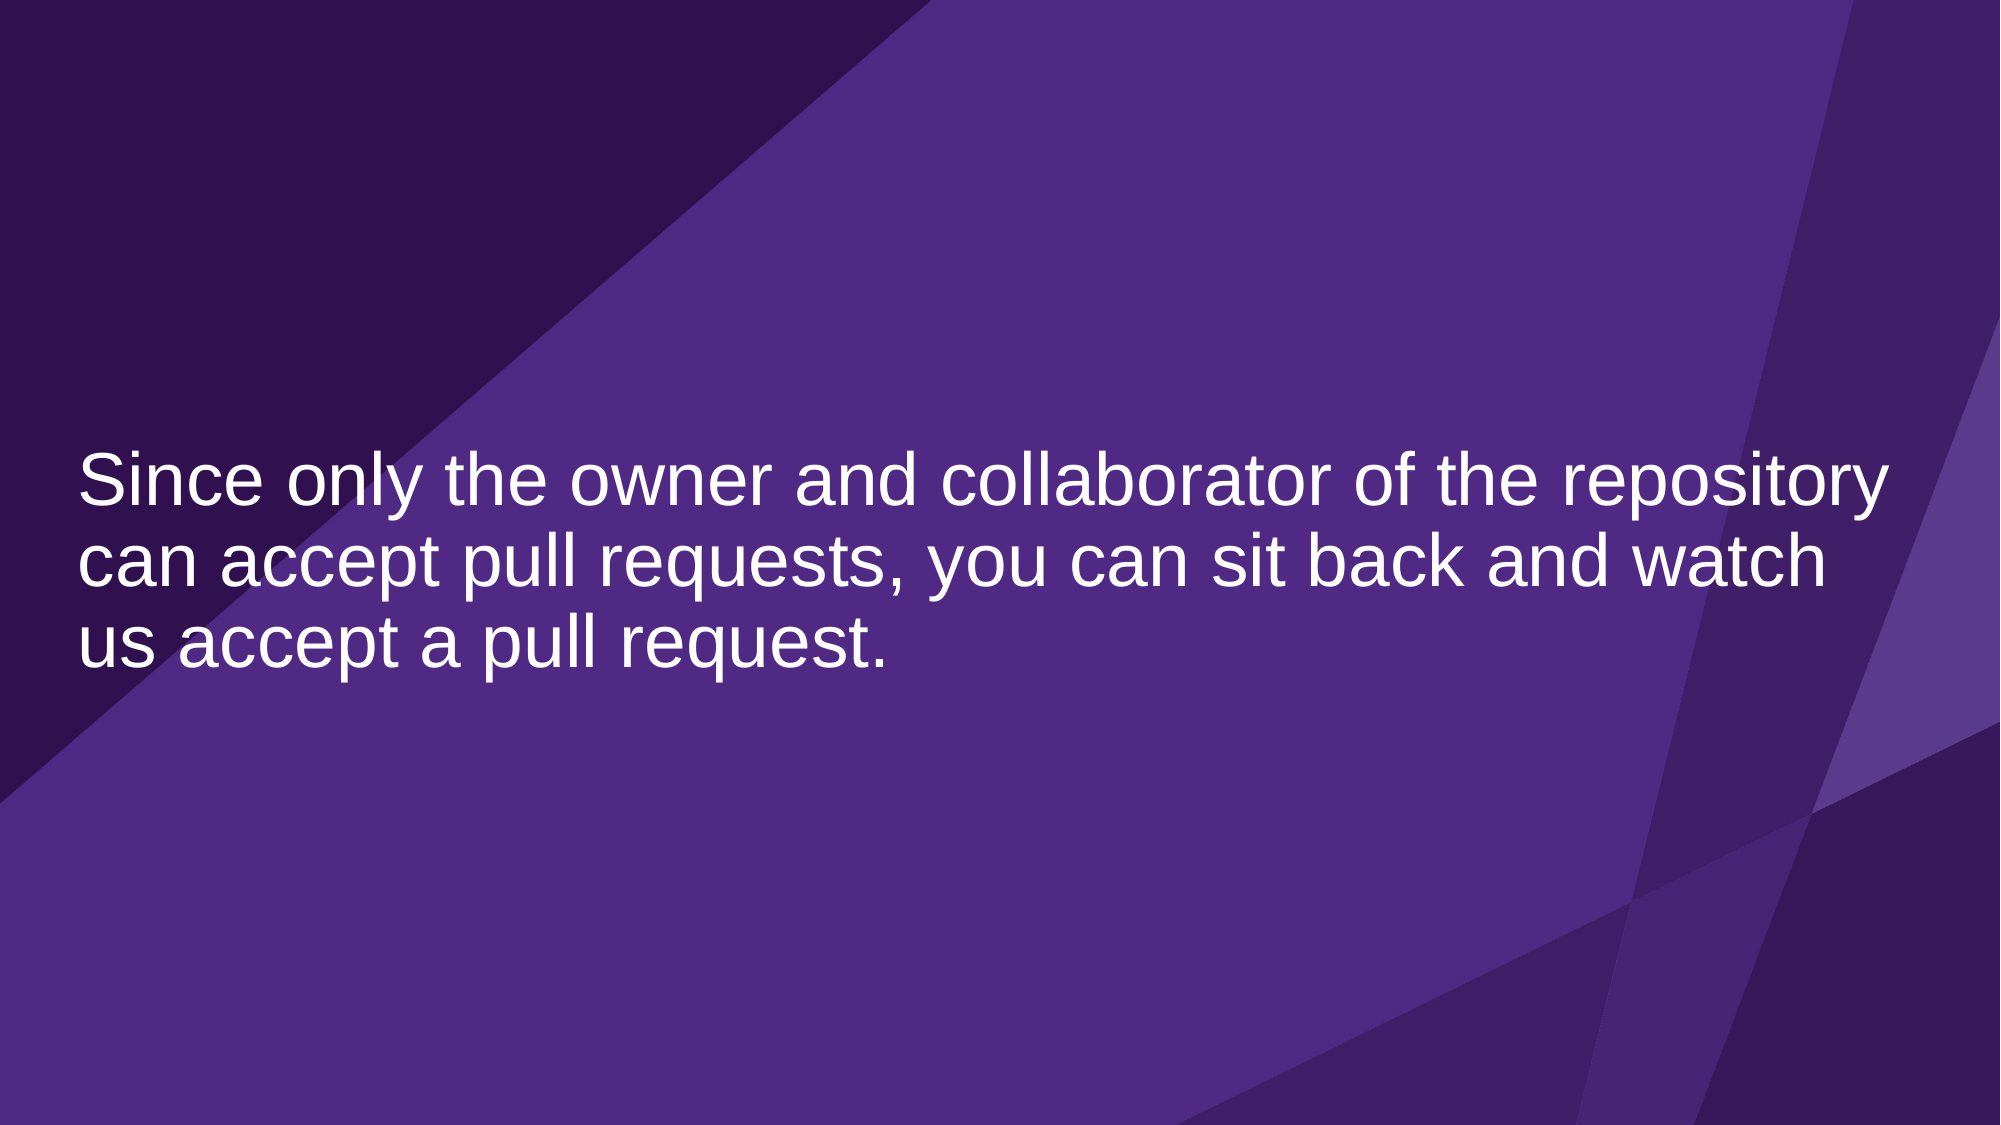

# Since only the owner and collaborator of the repository can accept pull requests, you can sit back and watch us accept a pull request.